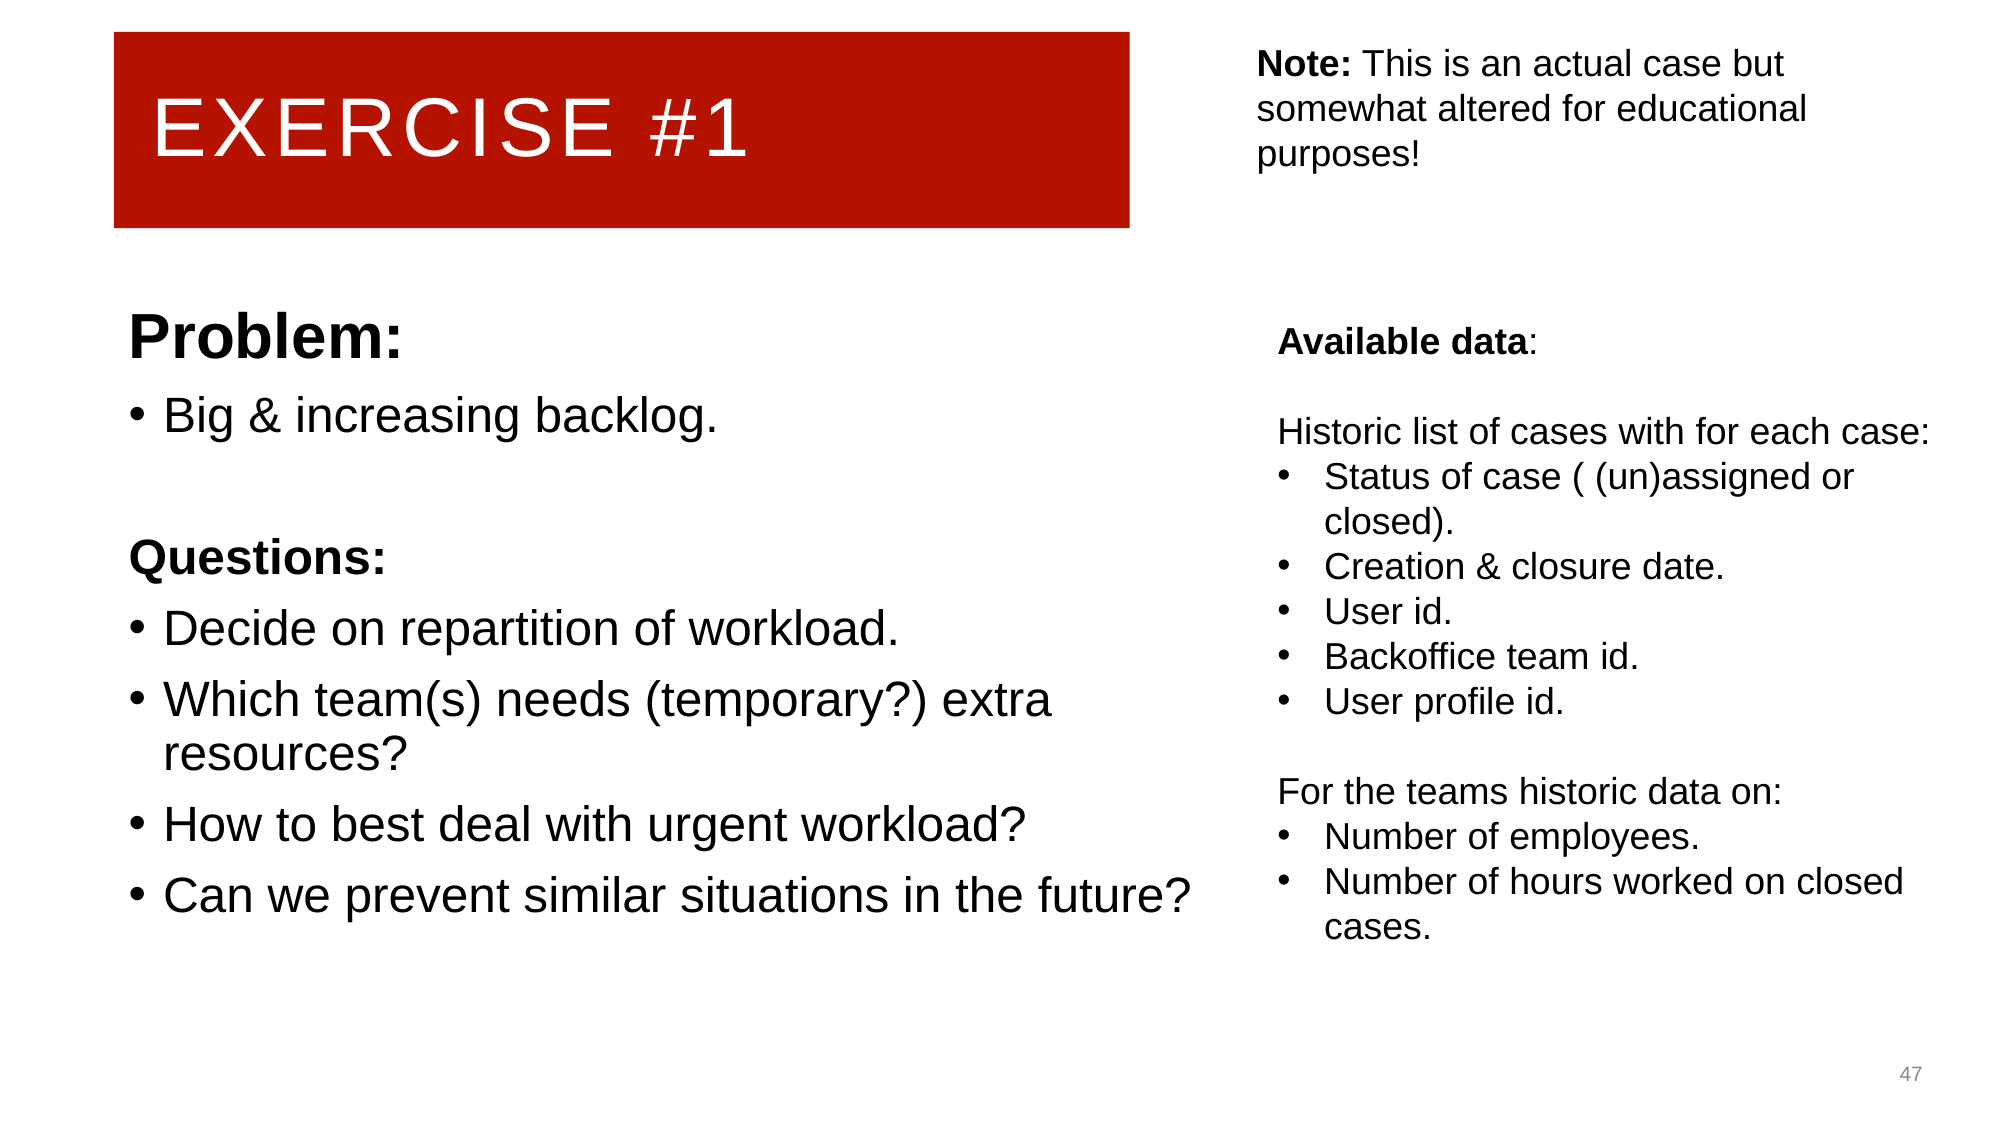

# Exercise #1
Note: This is an actual case but somewhat altered for educational purposes!
Problem:
Big & increasing backlog.

Questions:
Decide on repartition of workload.
Which team(s) needs (temporary?) extra resources?
How to best deal with urgent workload?
Can we prevent similar situations in the future?
Available data:

Historic list of cases with for each case:
Status of case ( (un)assigned or closed).
Creation & closure date.
User id.
Backoffice team id.
User profile id.

For the teams historic data on:
Number of employees.
Number of hours worked on closed cases.

47